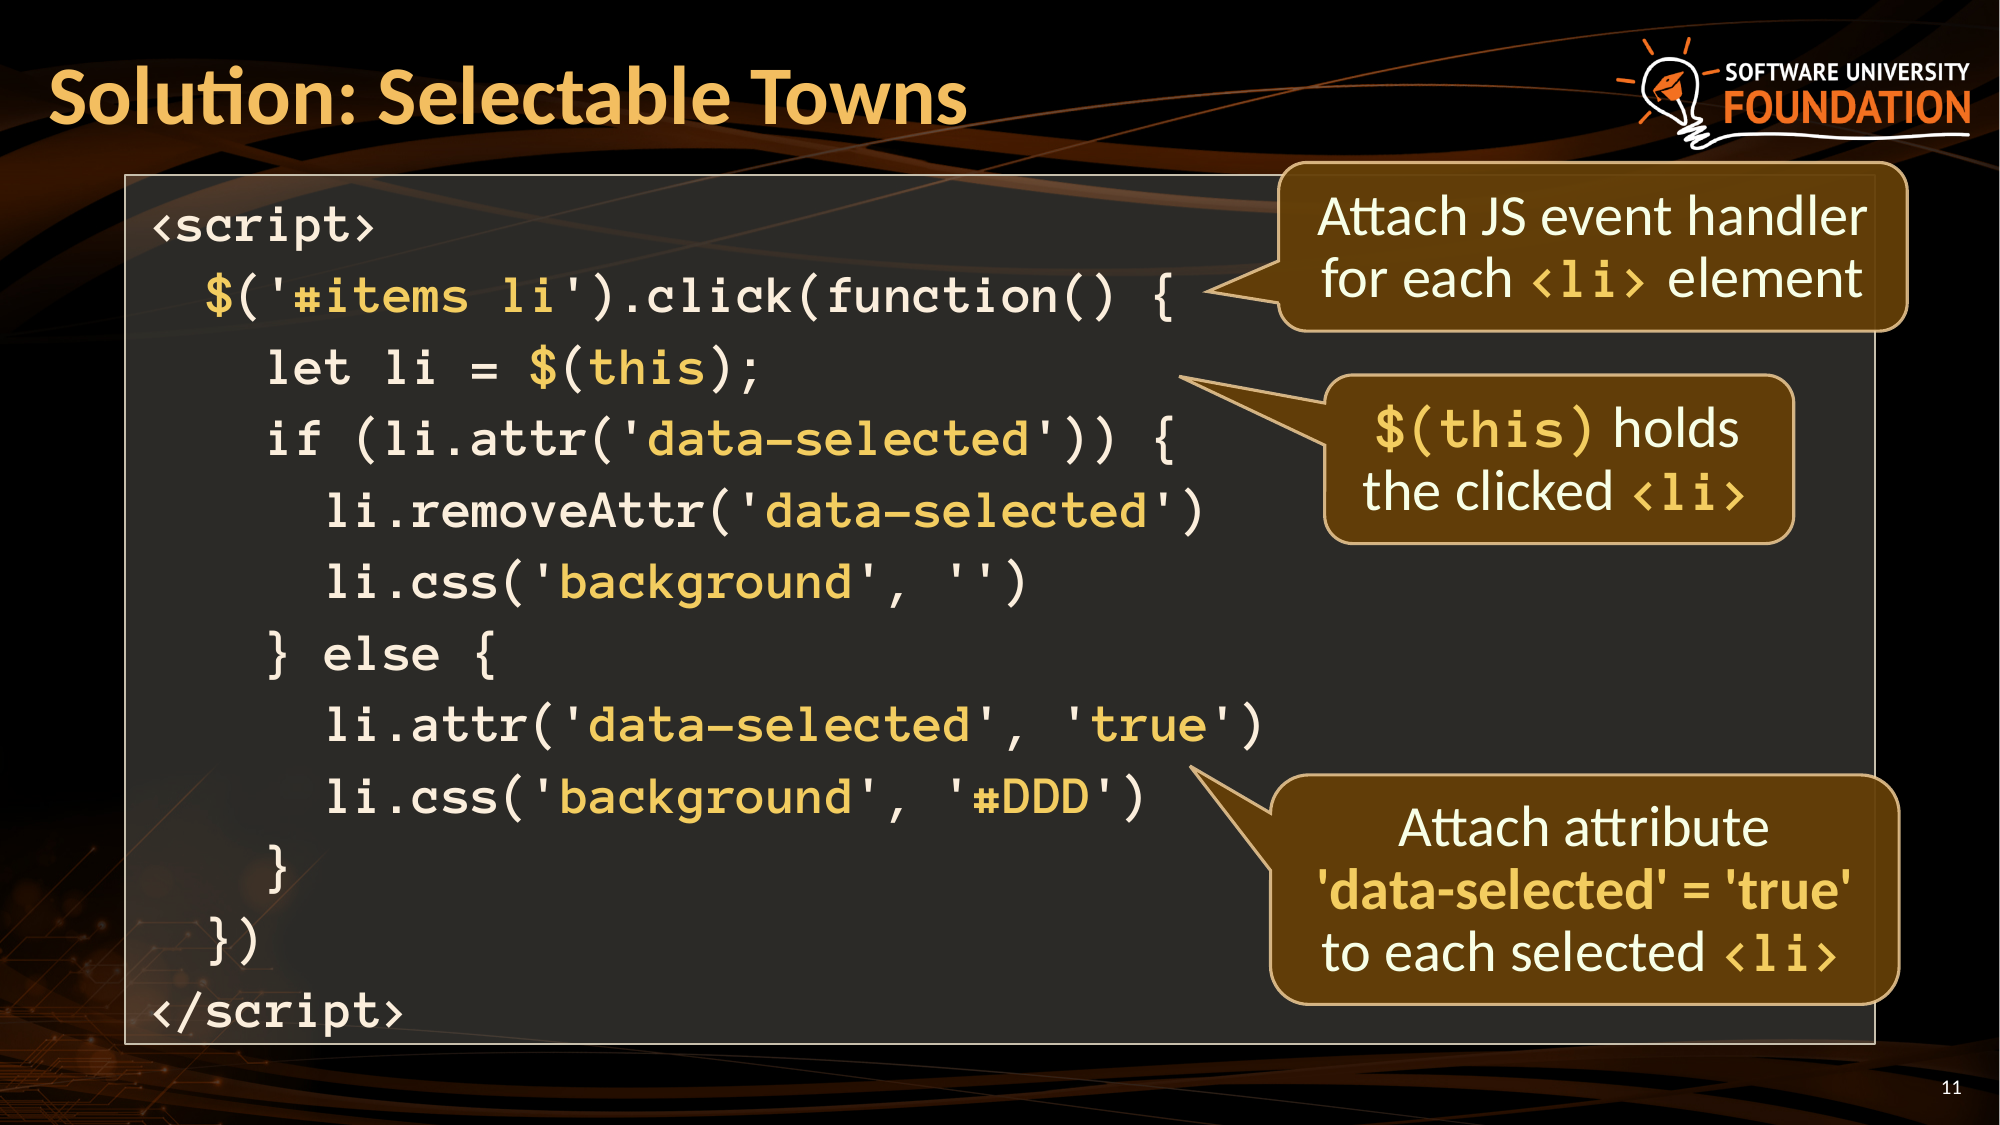

# Solution: Selectable Towns
Attach JS event handler for each <li> element
<script>
  $('#items li').click(function() {
    let li = $(this);
    if (li.attr('data-selected')) {
      li.removeAttr('data-selected')
      li.css('background', '')
    } else {
      li.attr('data-selected', 'true')
      li.css('background', '#DDD')
    }
  })
</script>
$(this) holds the clicked <li>
Attach attribute
'data-selected' = 'true'
to each selected <li>
11